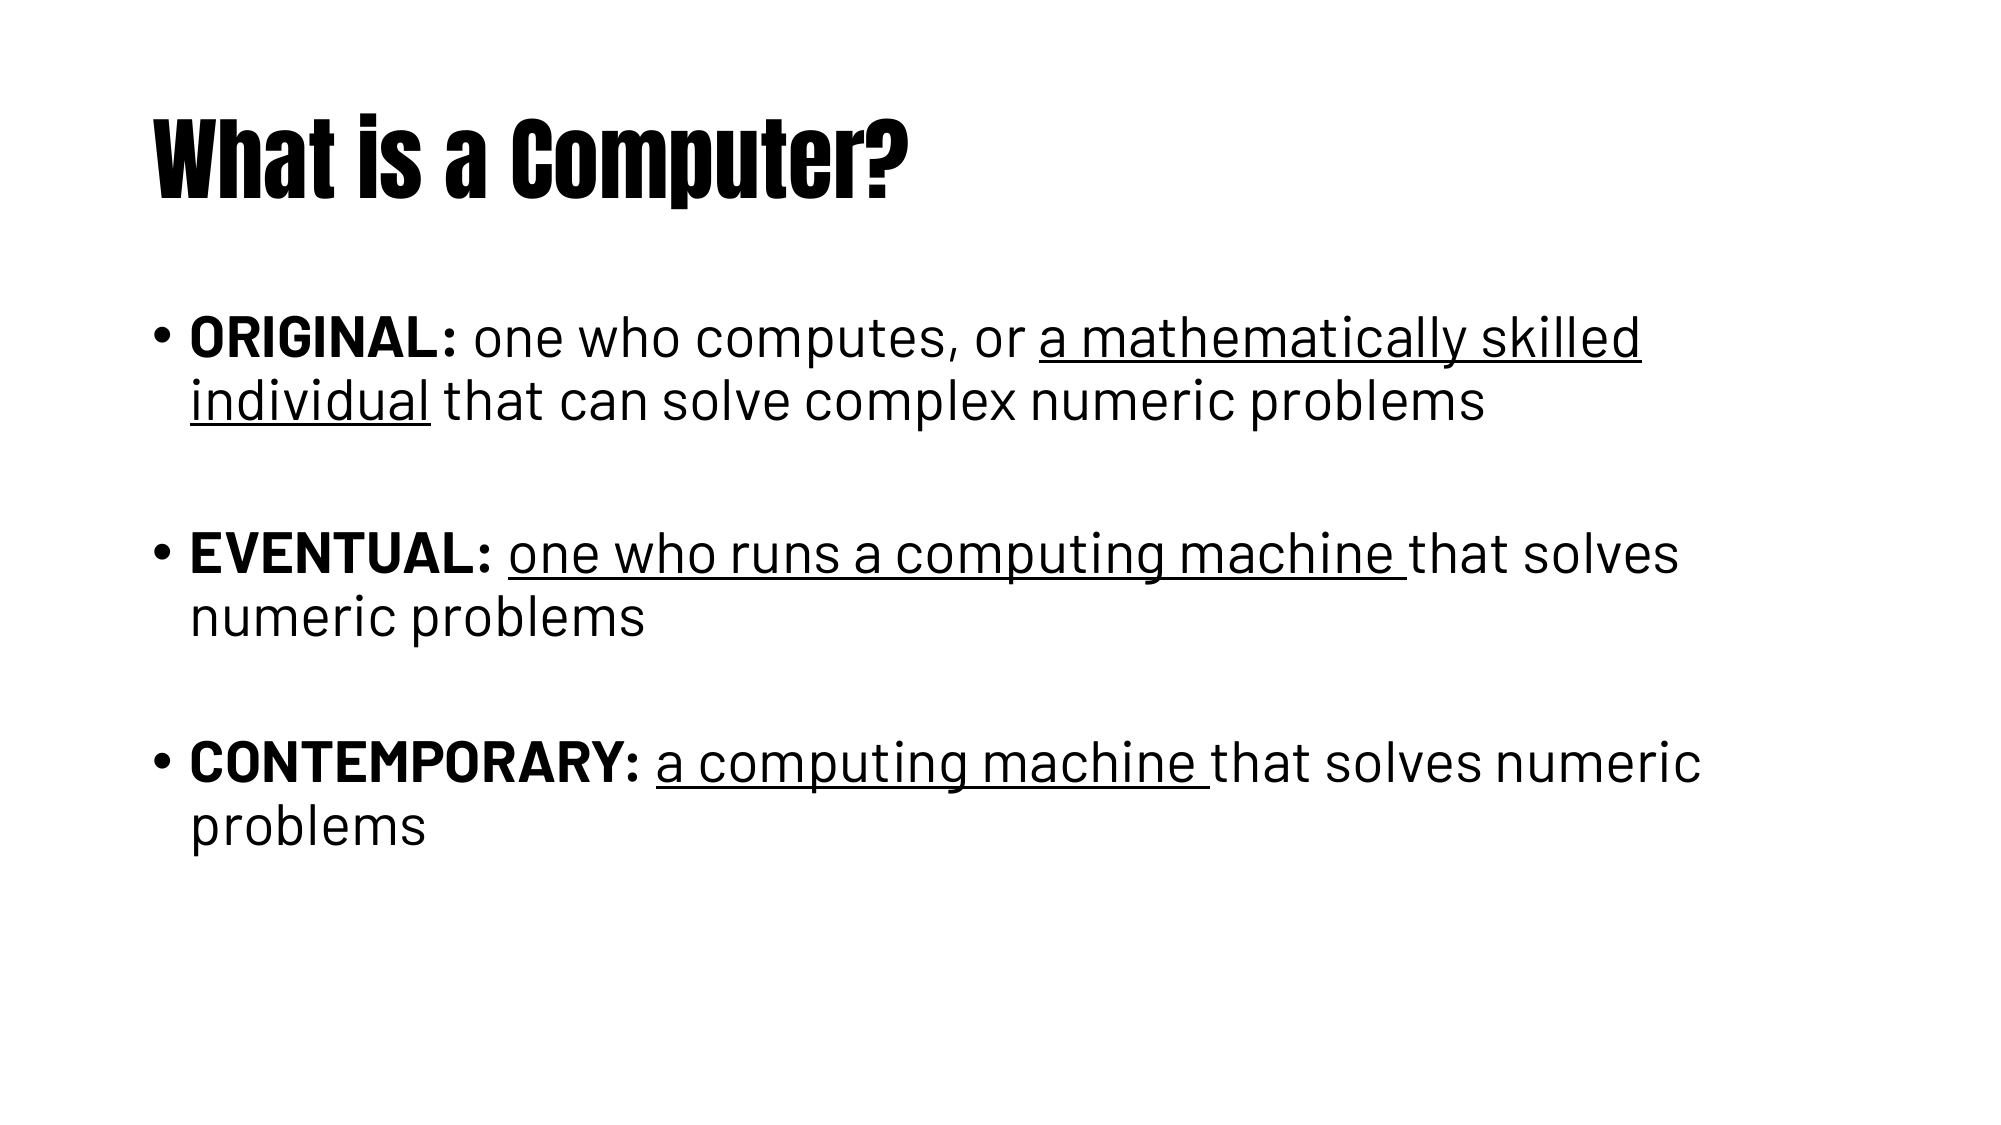

# What is a Computer?
ORIGINAL: one who computes, or a mathematically skilled individual that can solve complex numeric problems
EVENTUAL: one who runs a computing machine that solves numeric problems
CONTEMPORARY: a computing machine that solves numeric problems